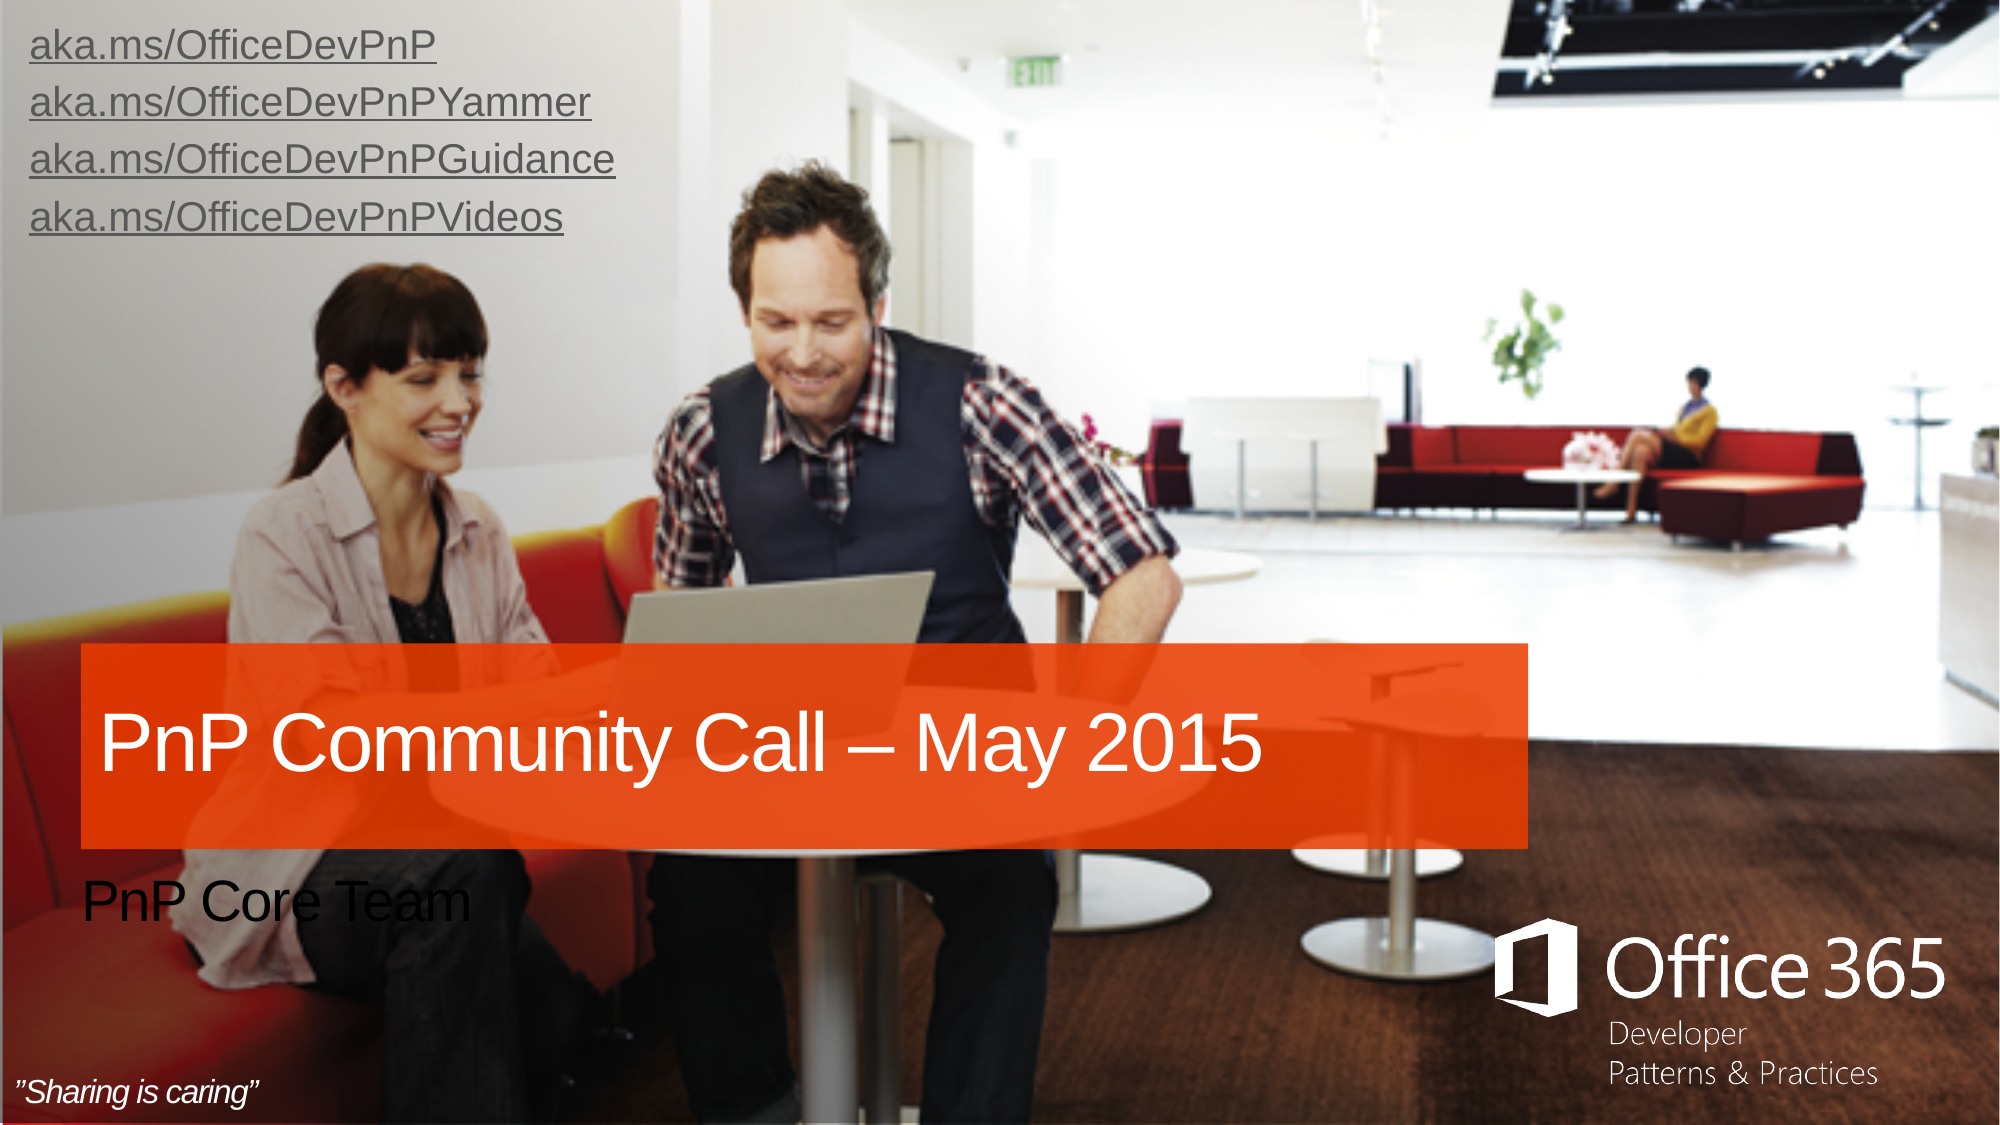

aka.ms/OfficeDevPnP
aka.ms/OfficeDevPnPYammer
aka.ms/OfficeDevPnPGuidance
aka.ms/OfficeDevPnPVideos
# PnP Community Call – May 2015
PnP Core Team